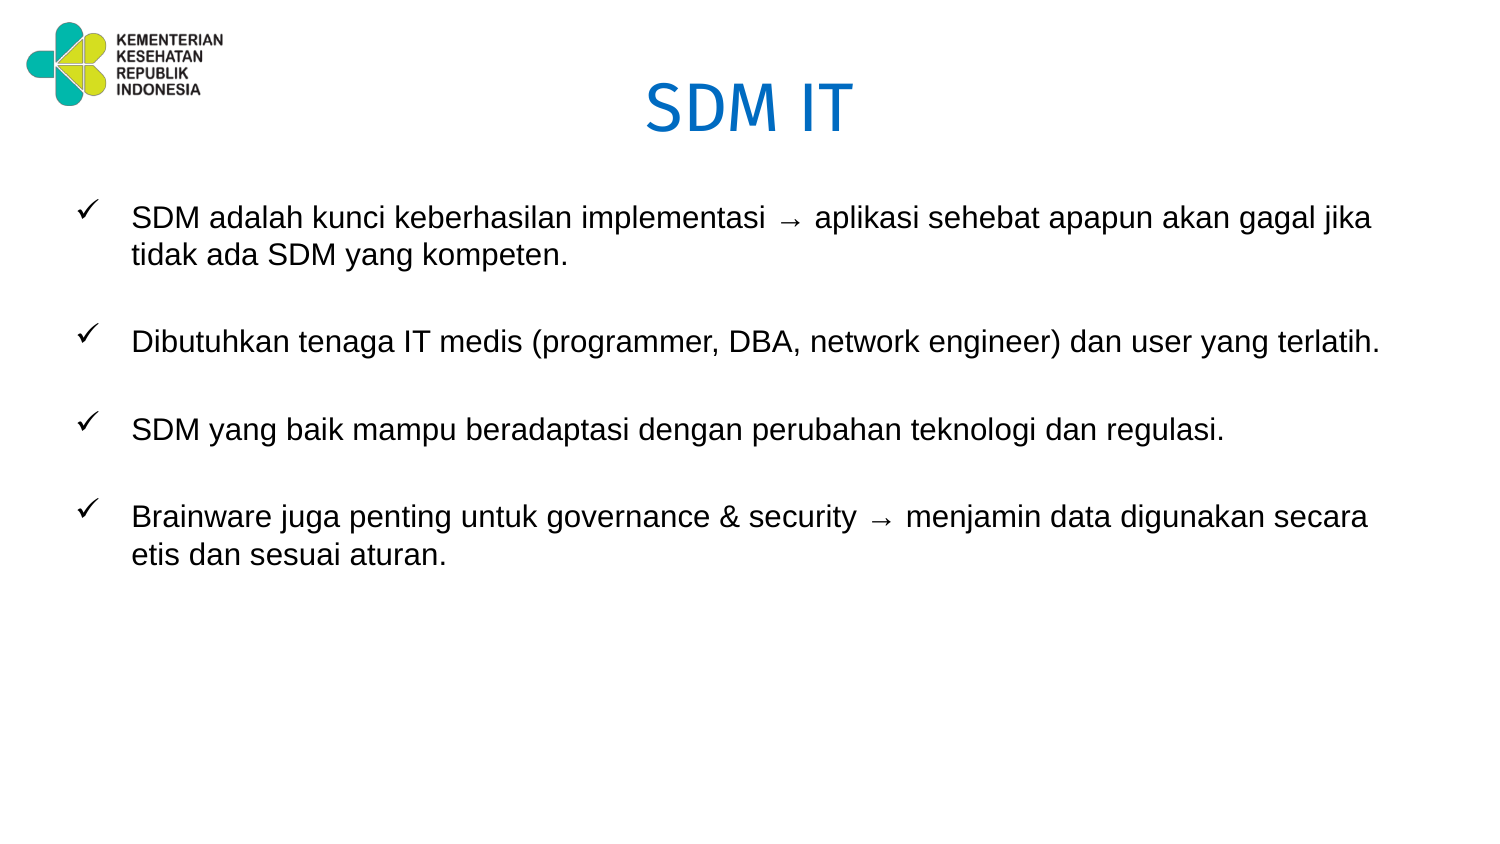

# SDM IT
SDM adalah kunci keberhasilan implementasi → aplikasi sehebat apapun akan gagal jika tidak ada SDM yang kompeten.

Dibutuhkan tenaga IT medis (programmer, DBA, network engineer) dan user yang terlatih.

SDM yang baik mampu beradaptasi dengan perubahan teknologi dan regulasi.

Brainware juga penting untuk governance & security → menjamin data digunakan secara etis dan sesuai aturan.